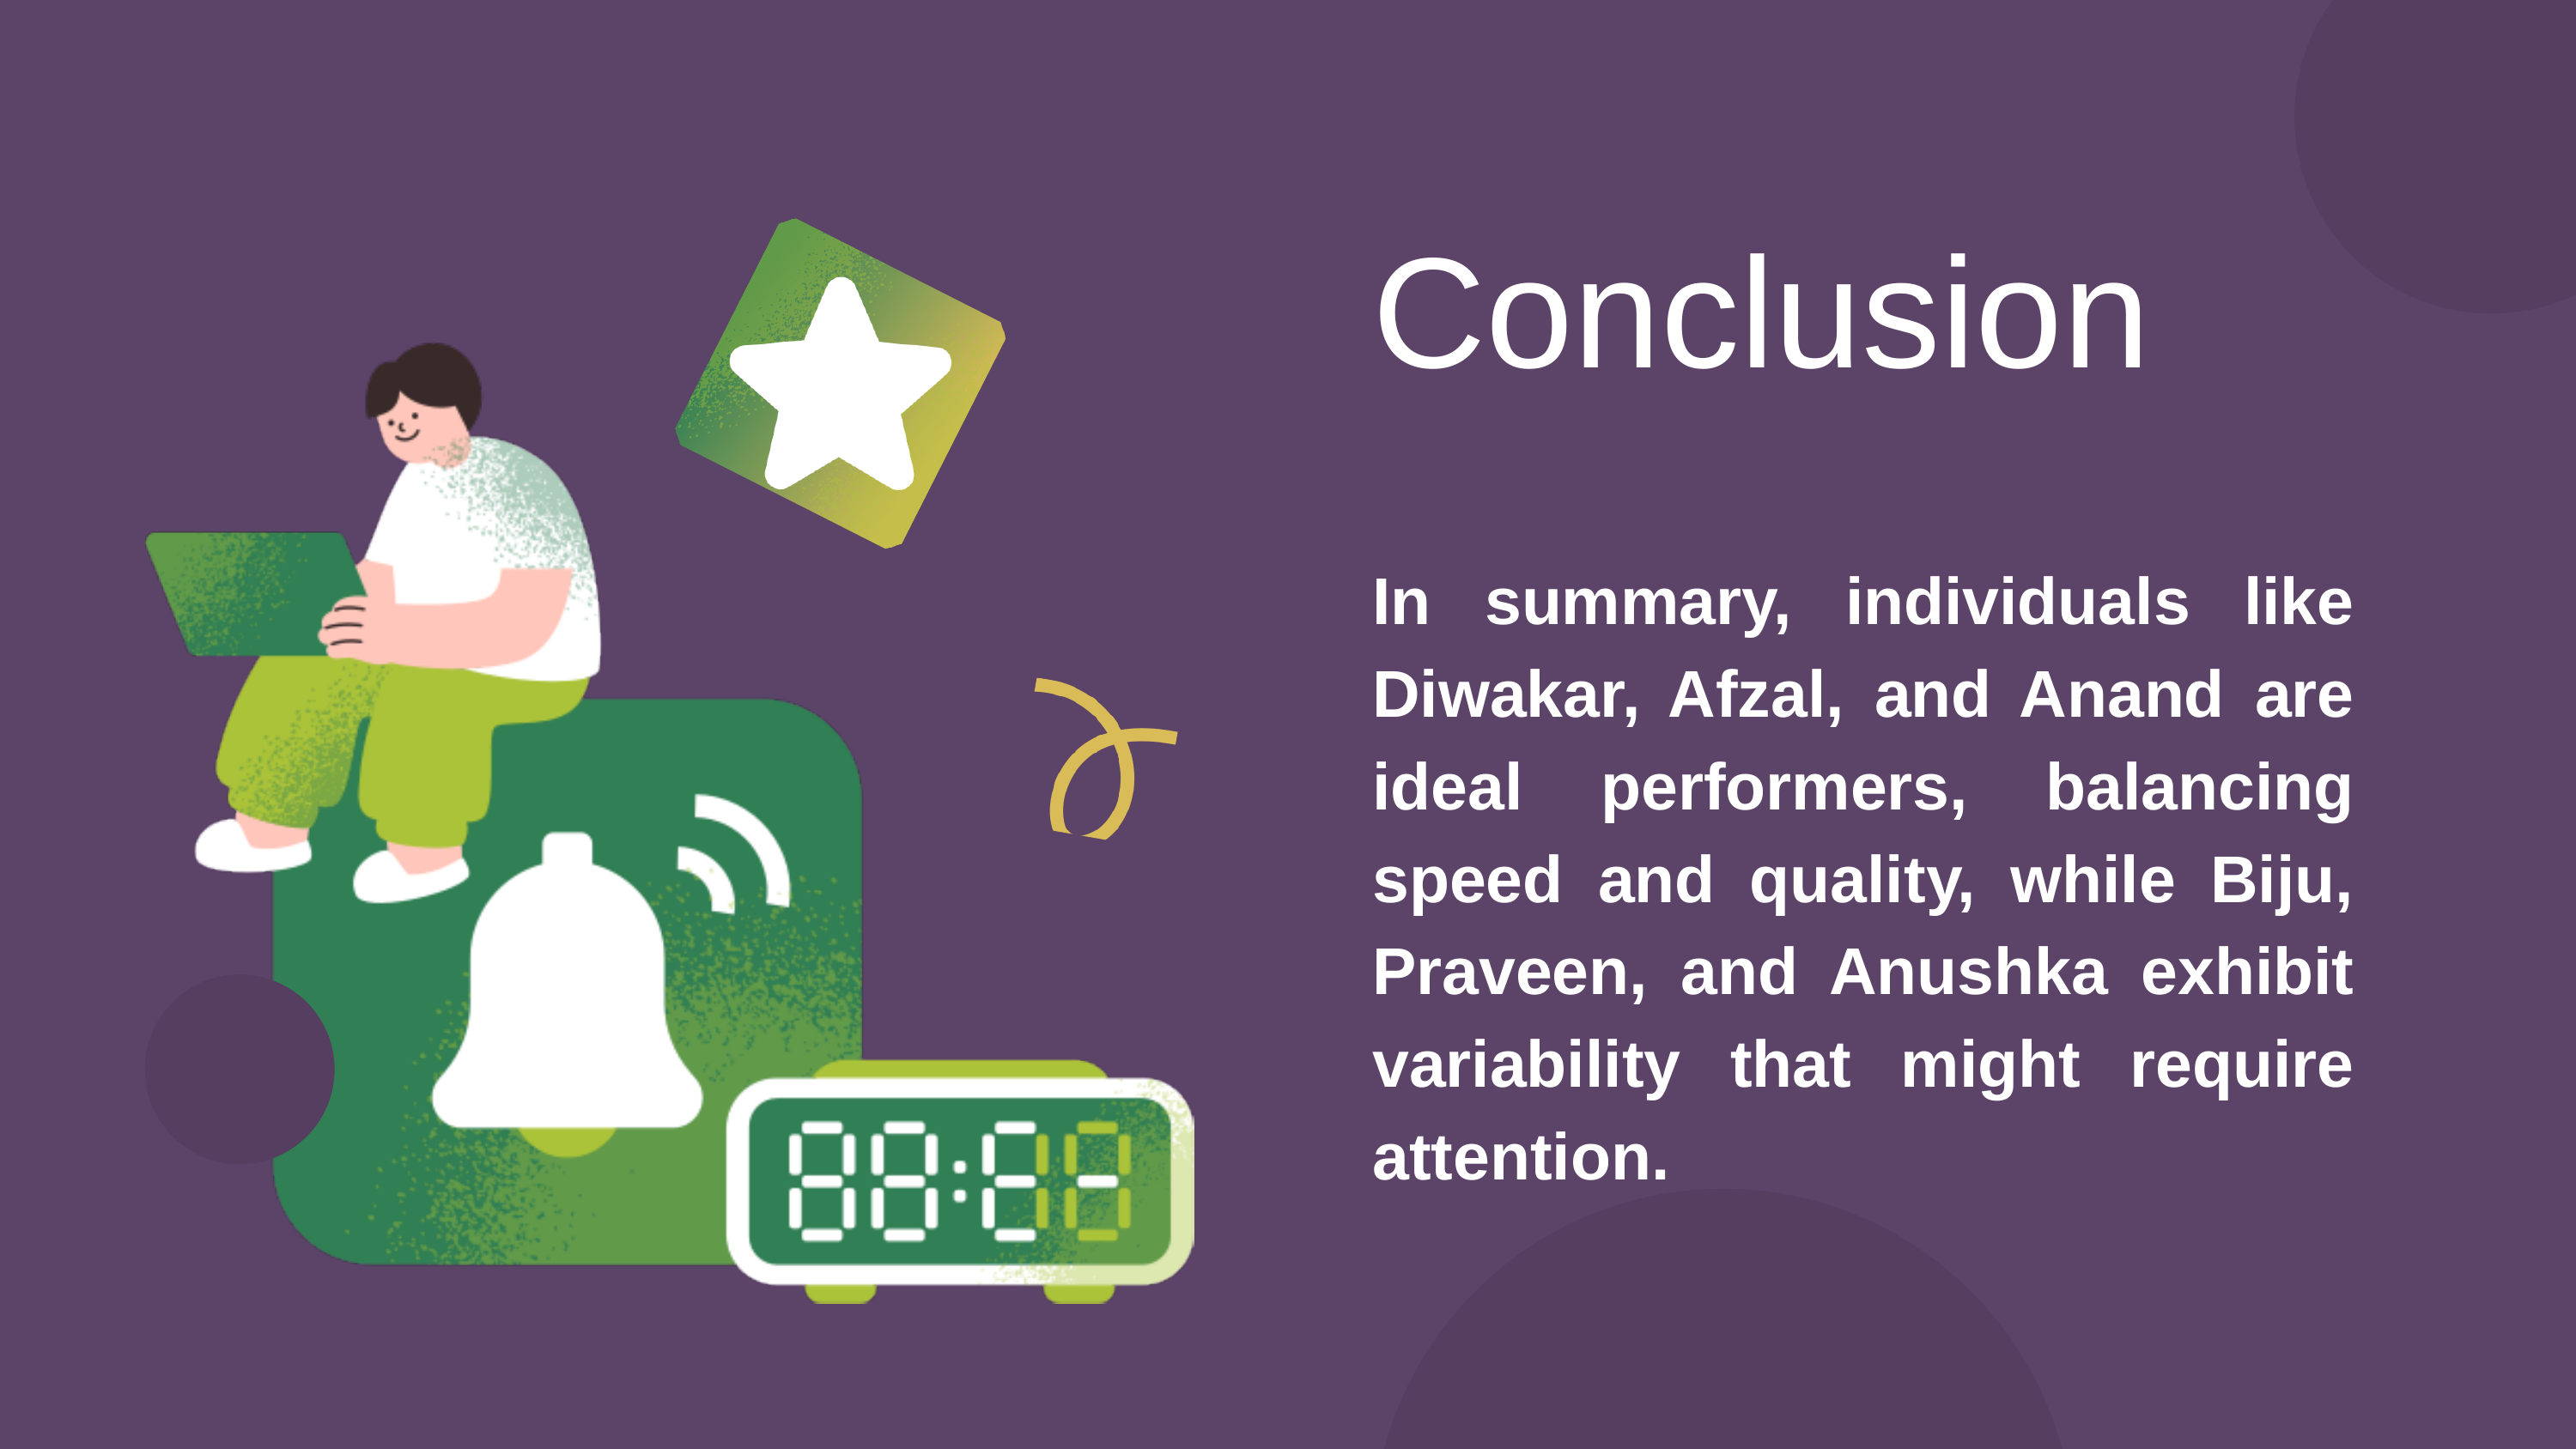

Conclusion

In summary, individuals like Diwakar, Afzal, and Anand are ideal performers, balancing speed and quality, while Biju, Praveen, and Anushka exhibit variability that might require attention.